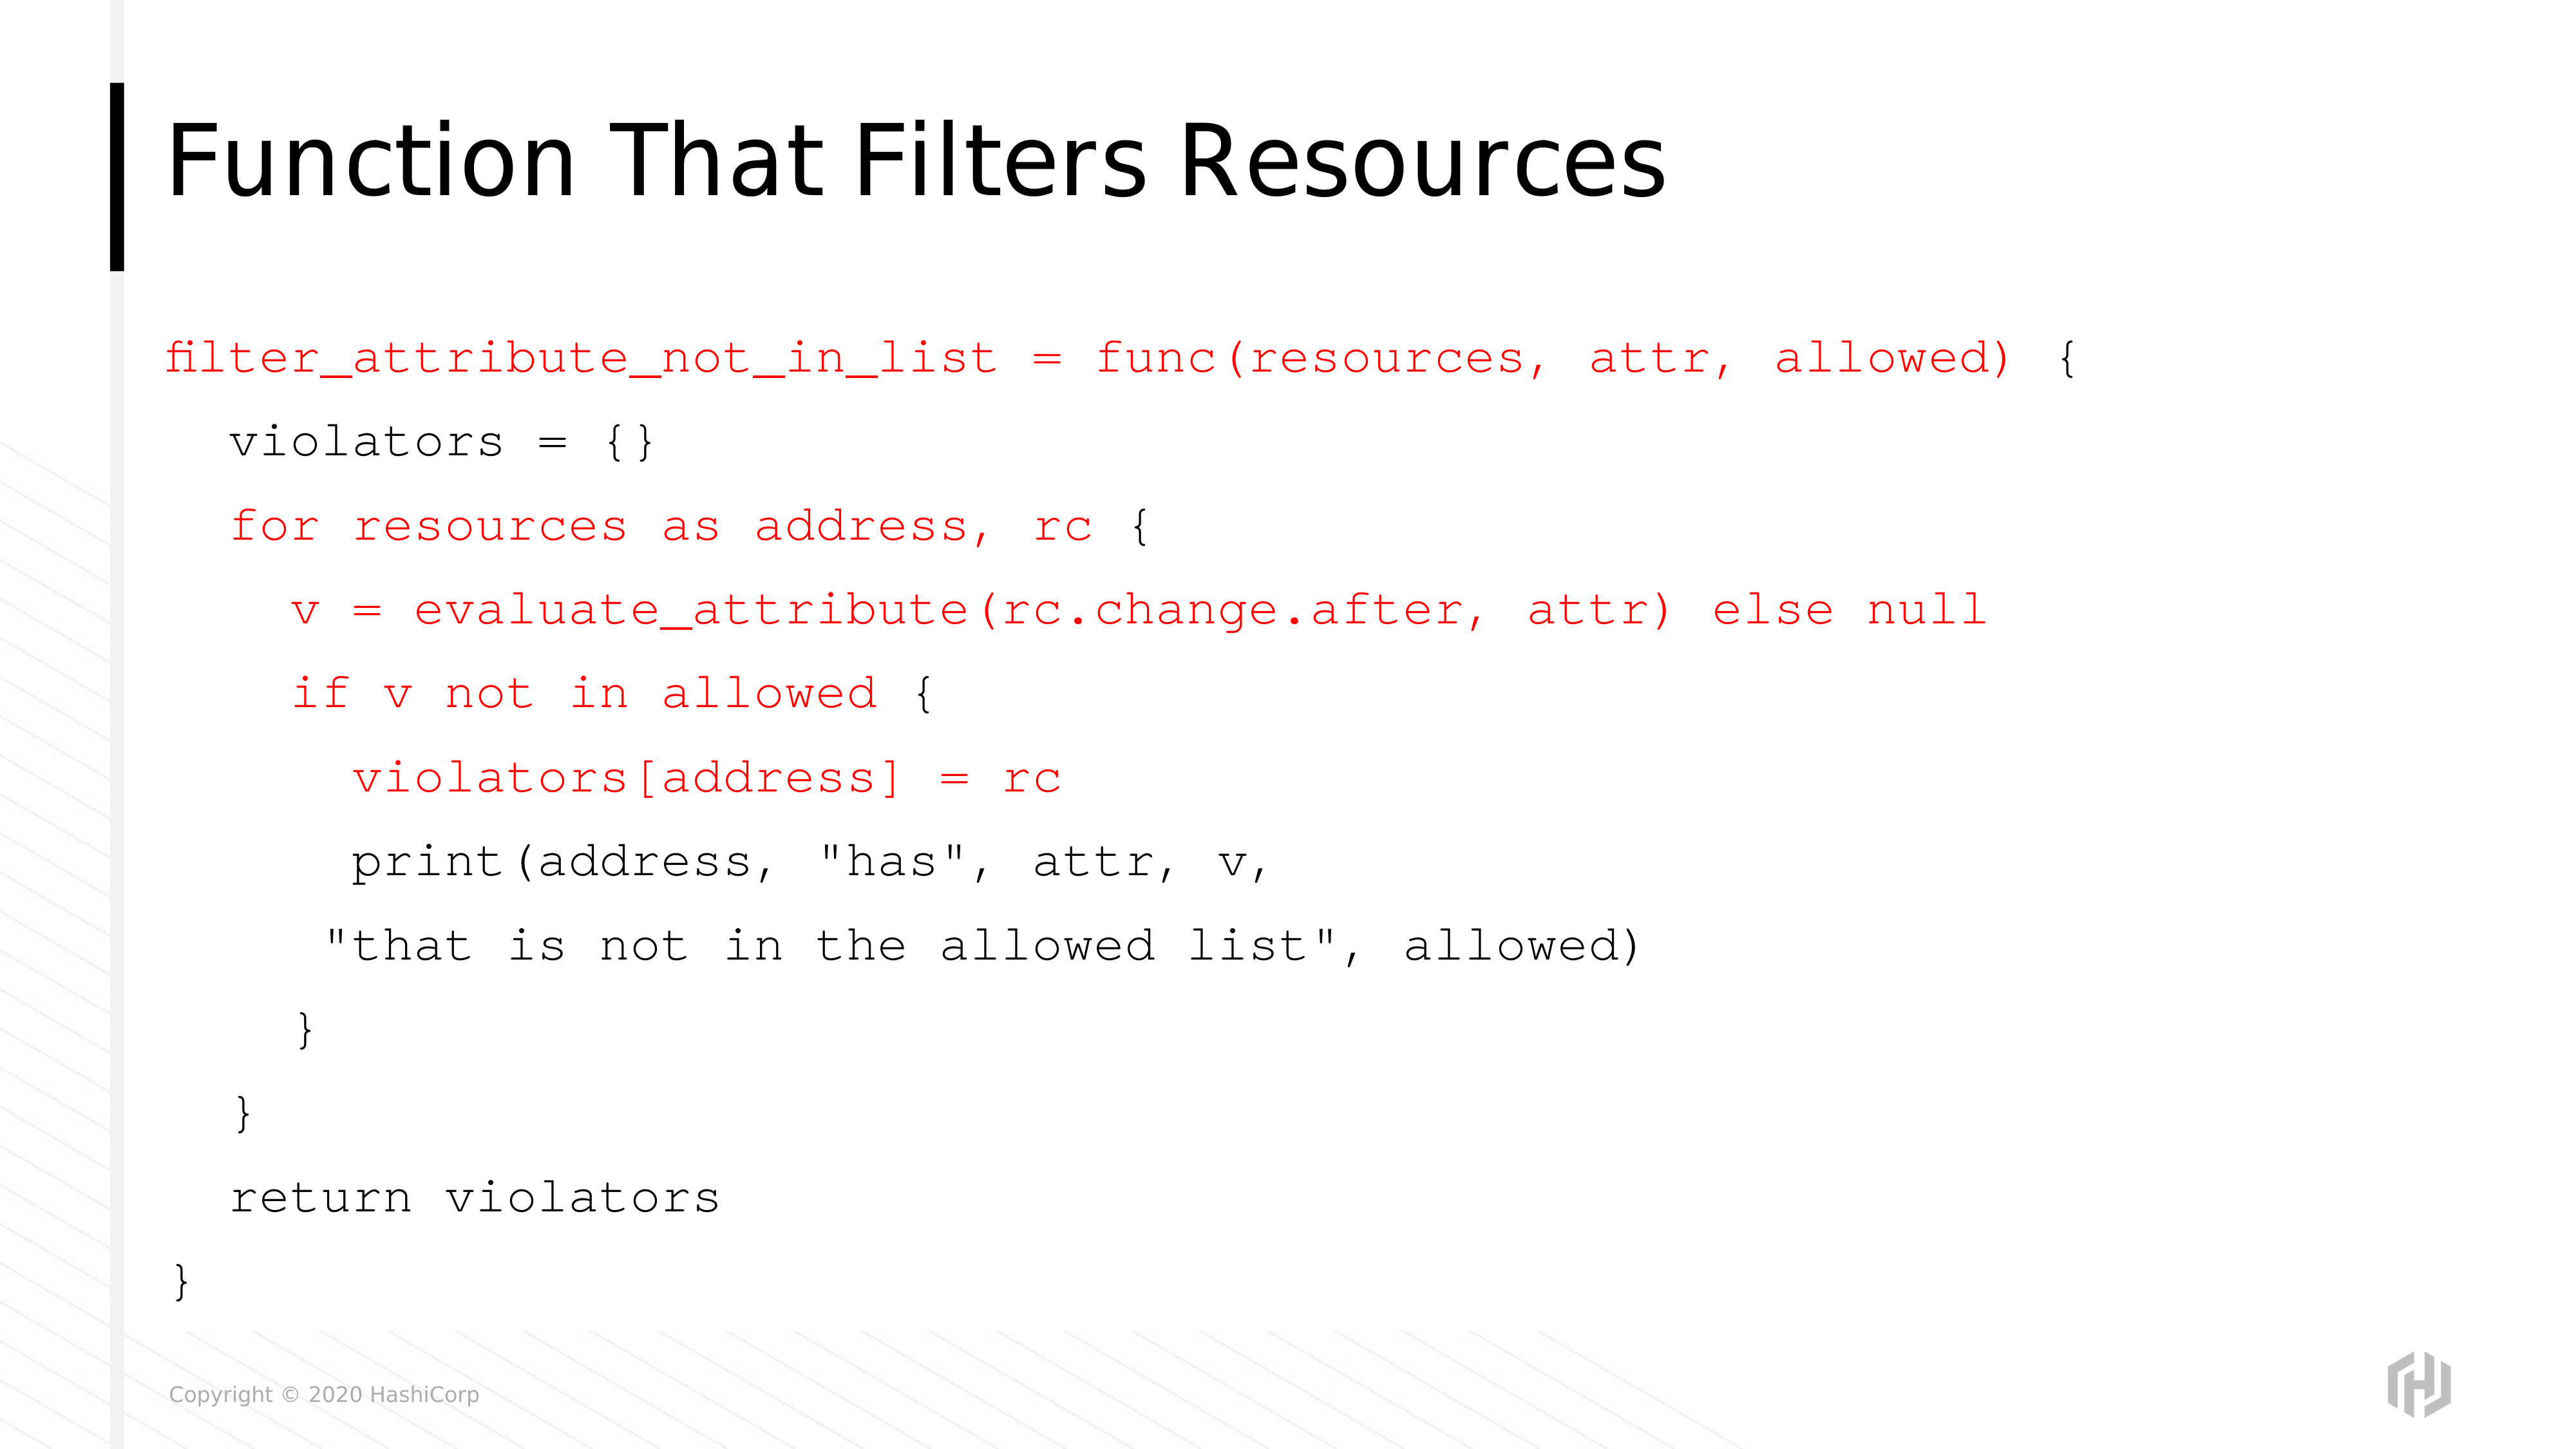

# Function That Filters Resources
filter_attribute_not_in_list = func(resources, attr, allowed) {
  violators = {}
  for resources as address, rc {
    v = evaluate_attribute(rc.change.after, attr) else null
    if v not in allowed {
      violators[address] = rc
      print(address, "has", attr, v,
		"that is not in the allowed list", allowed)
    }
  }
  return violators
}